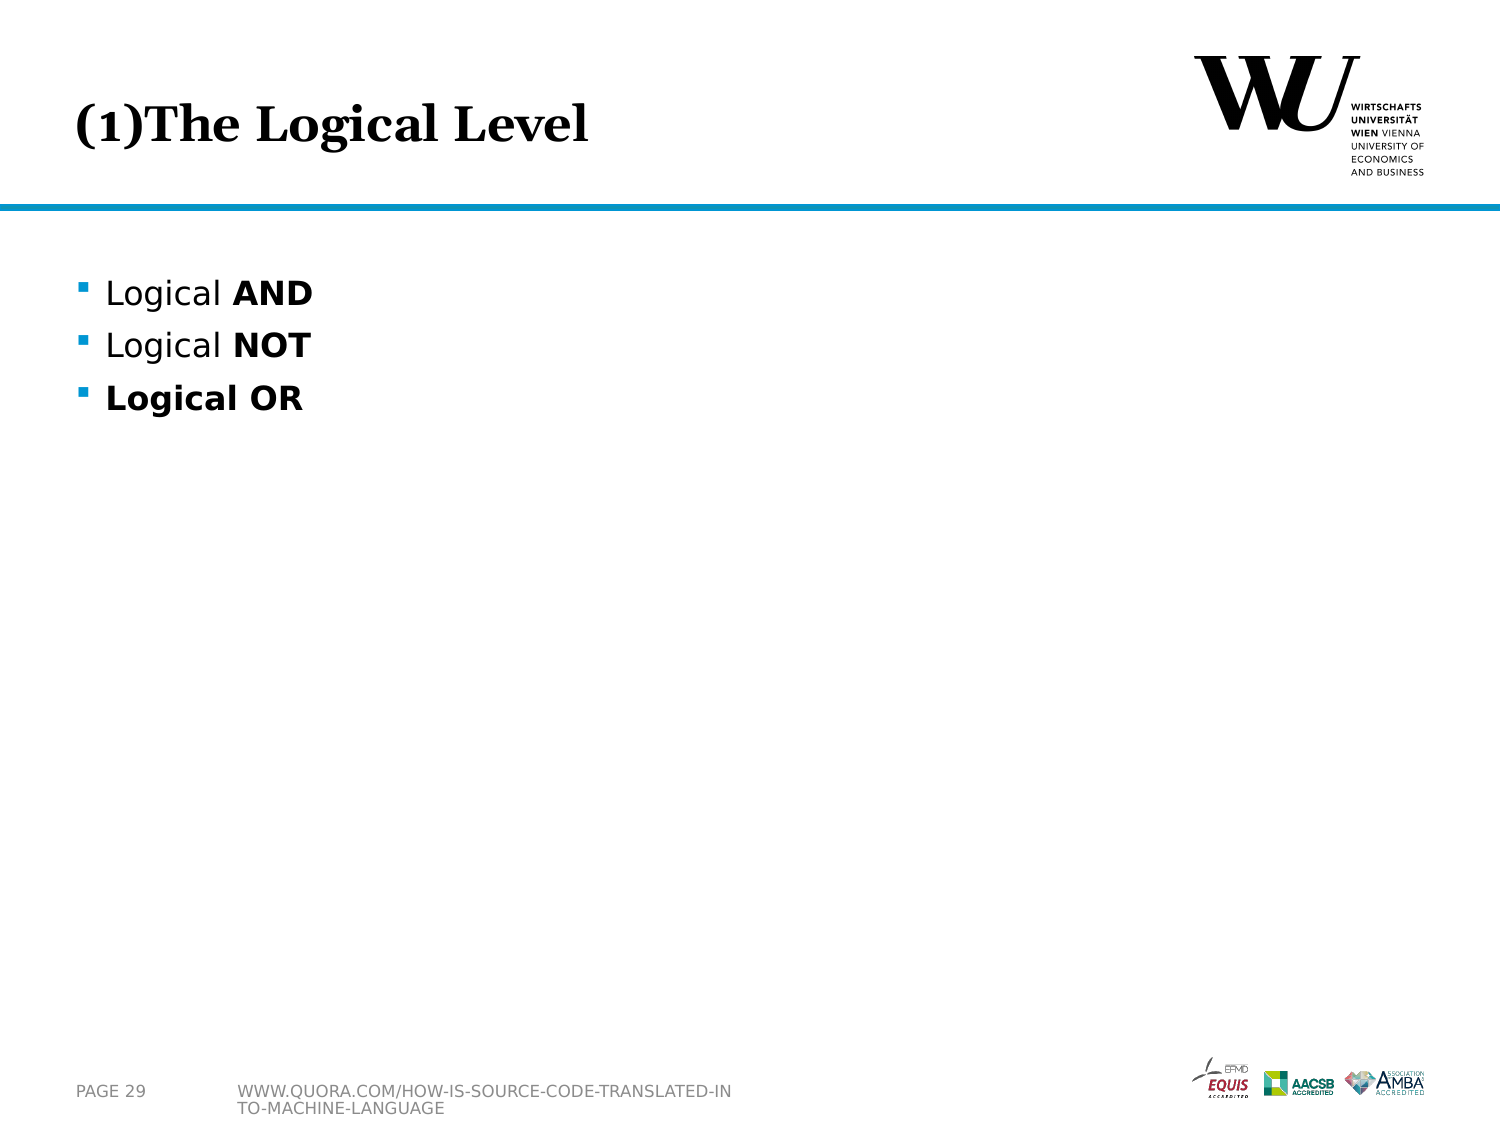

# (1)The Logical Level
Logical AND
Logical NOT
Logical OR

Page 29
www.quora.com/How-is-source-code-translated-into-machine-language